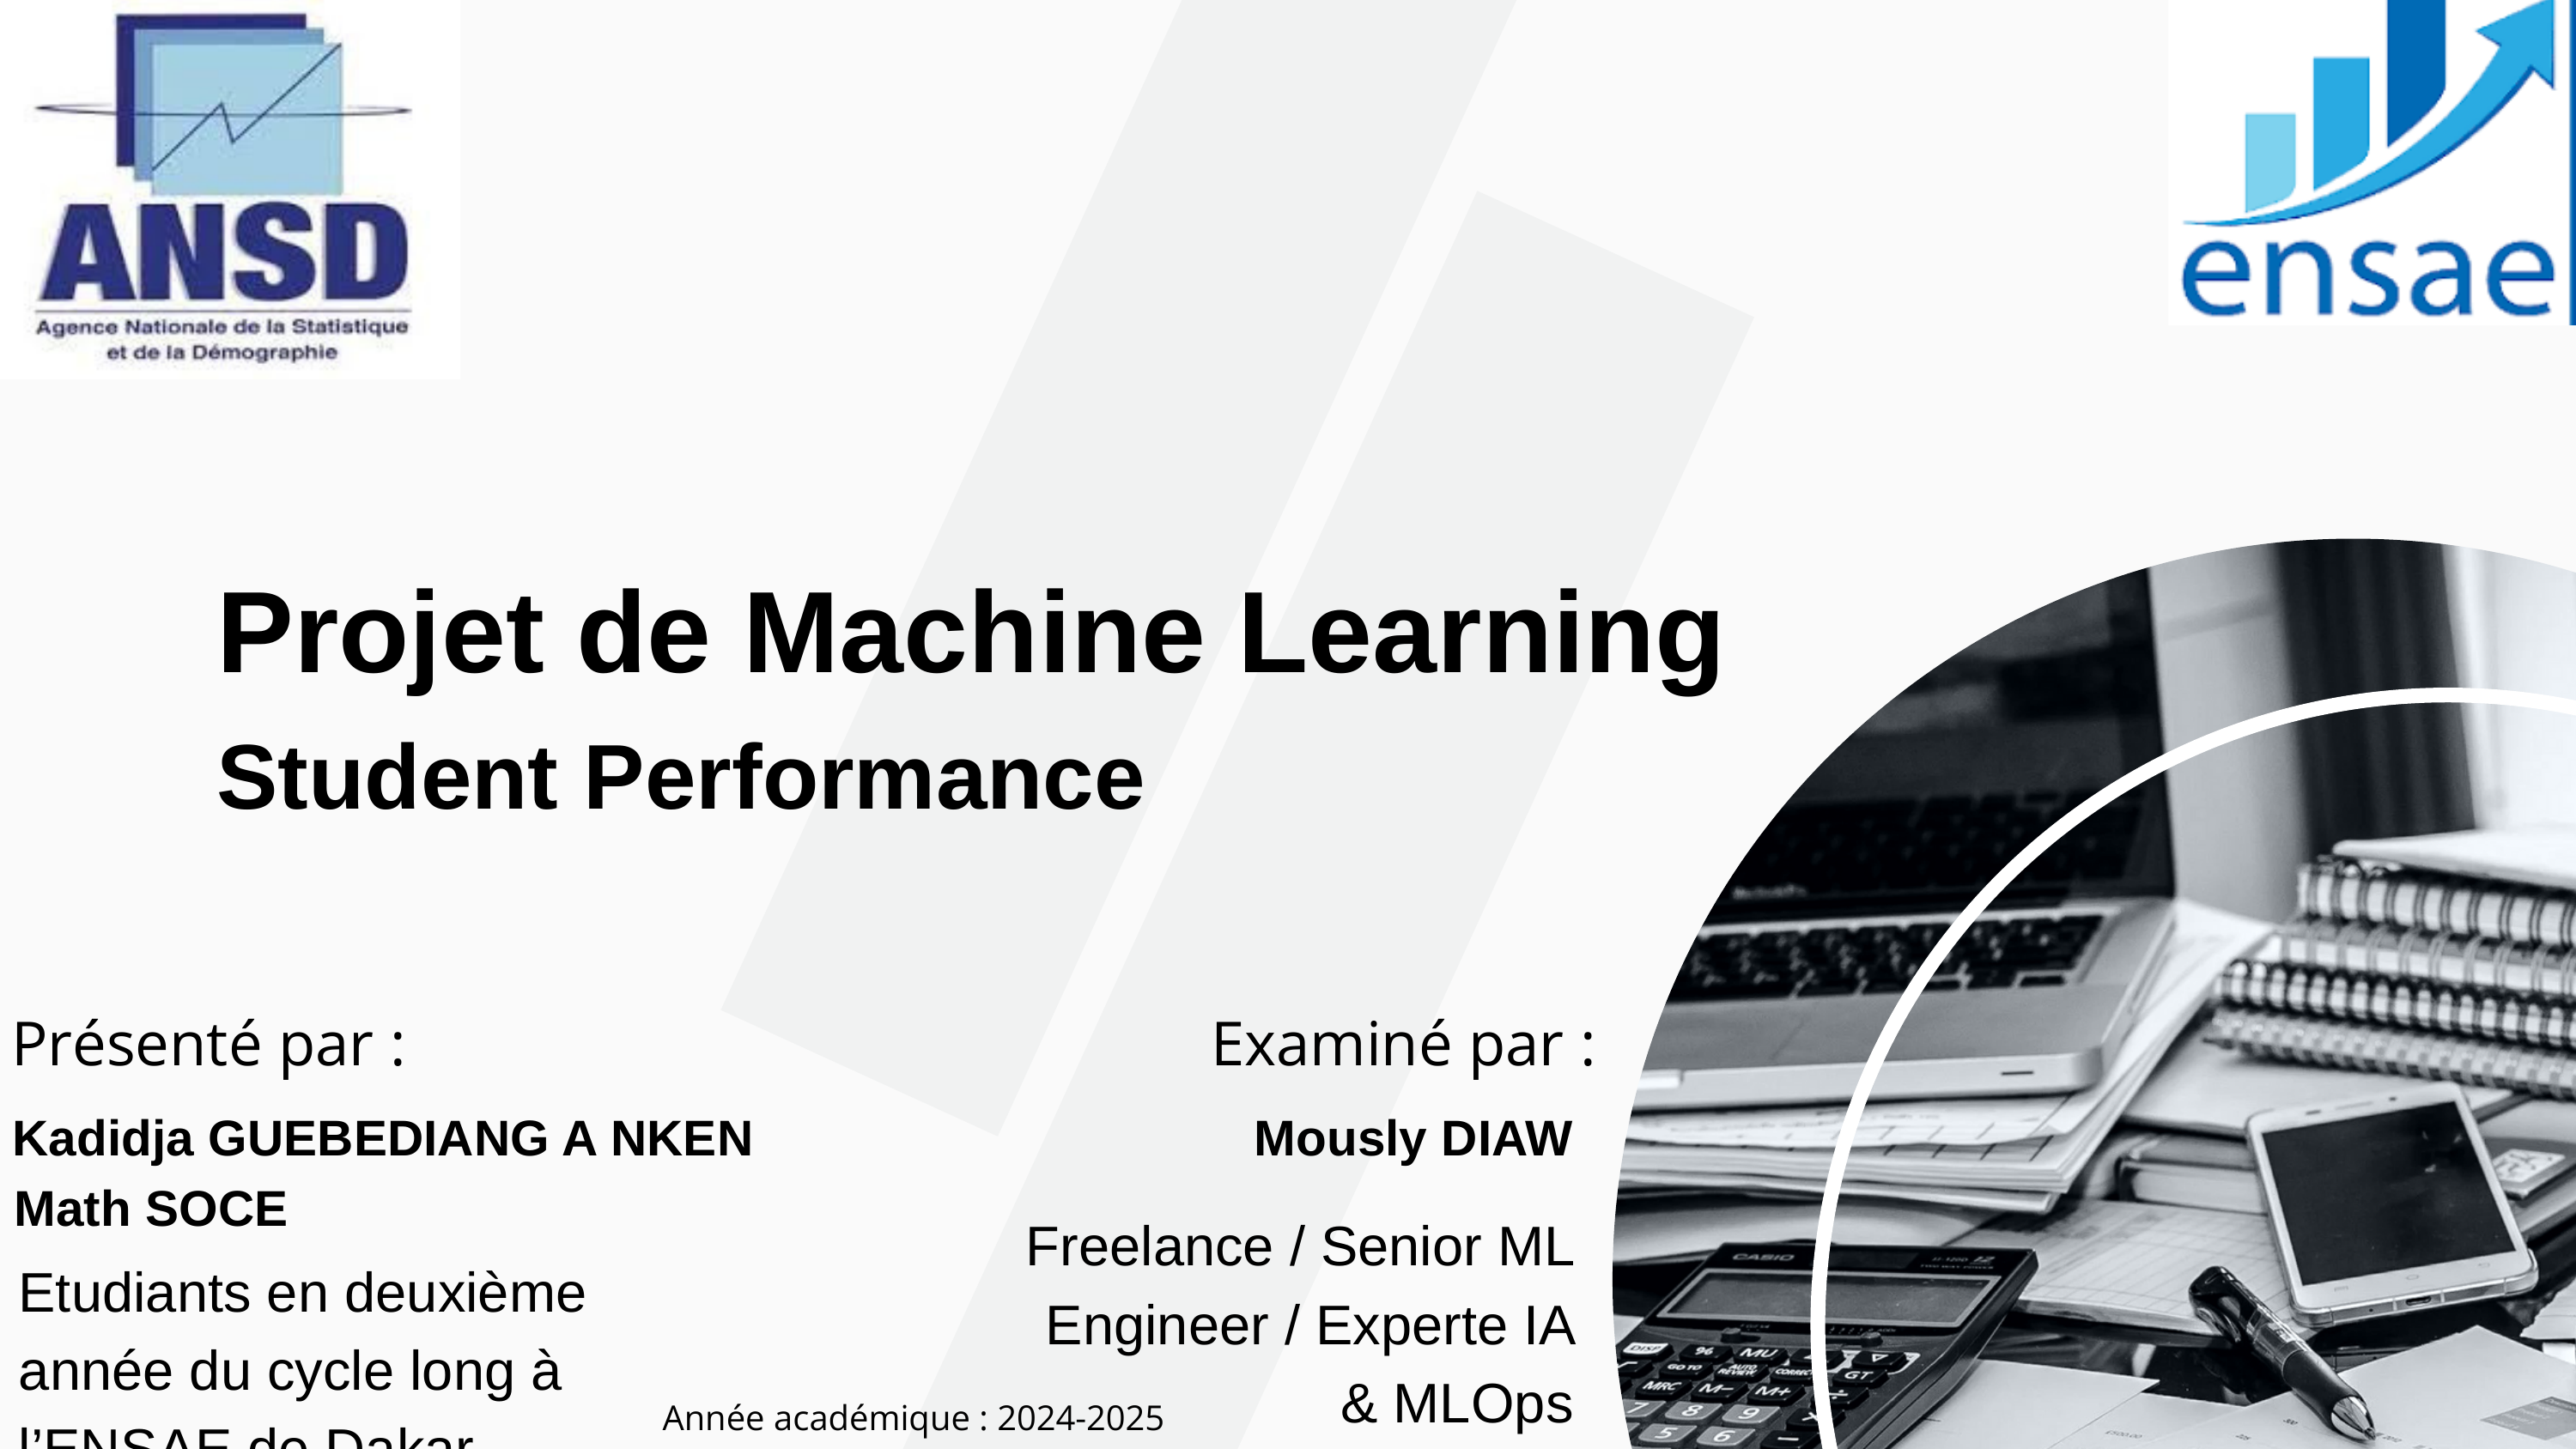

Projet de Machine Learning

Student Performance
Présenté par :
Examiné par :
Kadidja GUEBEDIANG A NKEN
 Math SOCE
Mously DIAW
Freelance / Senior ML Engineer / Experte IA & MLOps
Etudiants en deuxième année du cycle long à l’ENSAE de Dakar
Année académique : 2024-2025